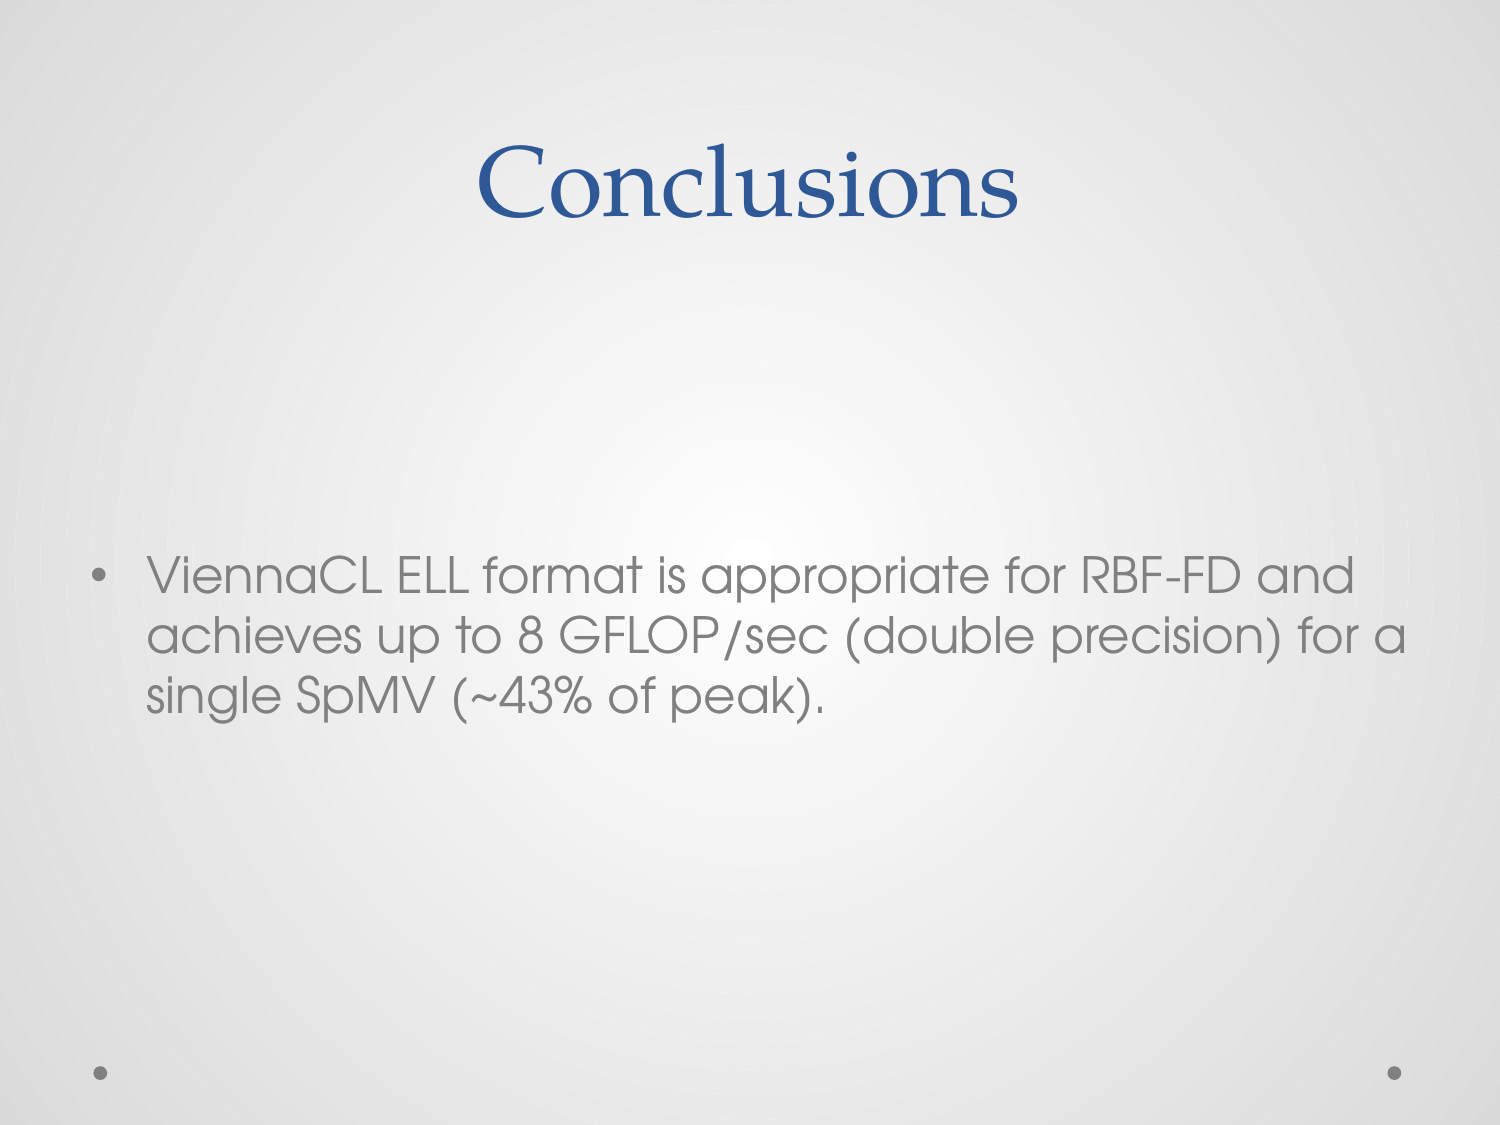

# Conclusions
ViennaCL ELL format is appropriate for RBF-FD and achieves up to 8 GFLOP/sec (double precision) for a single SpMV (~43% of peak).